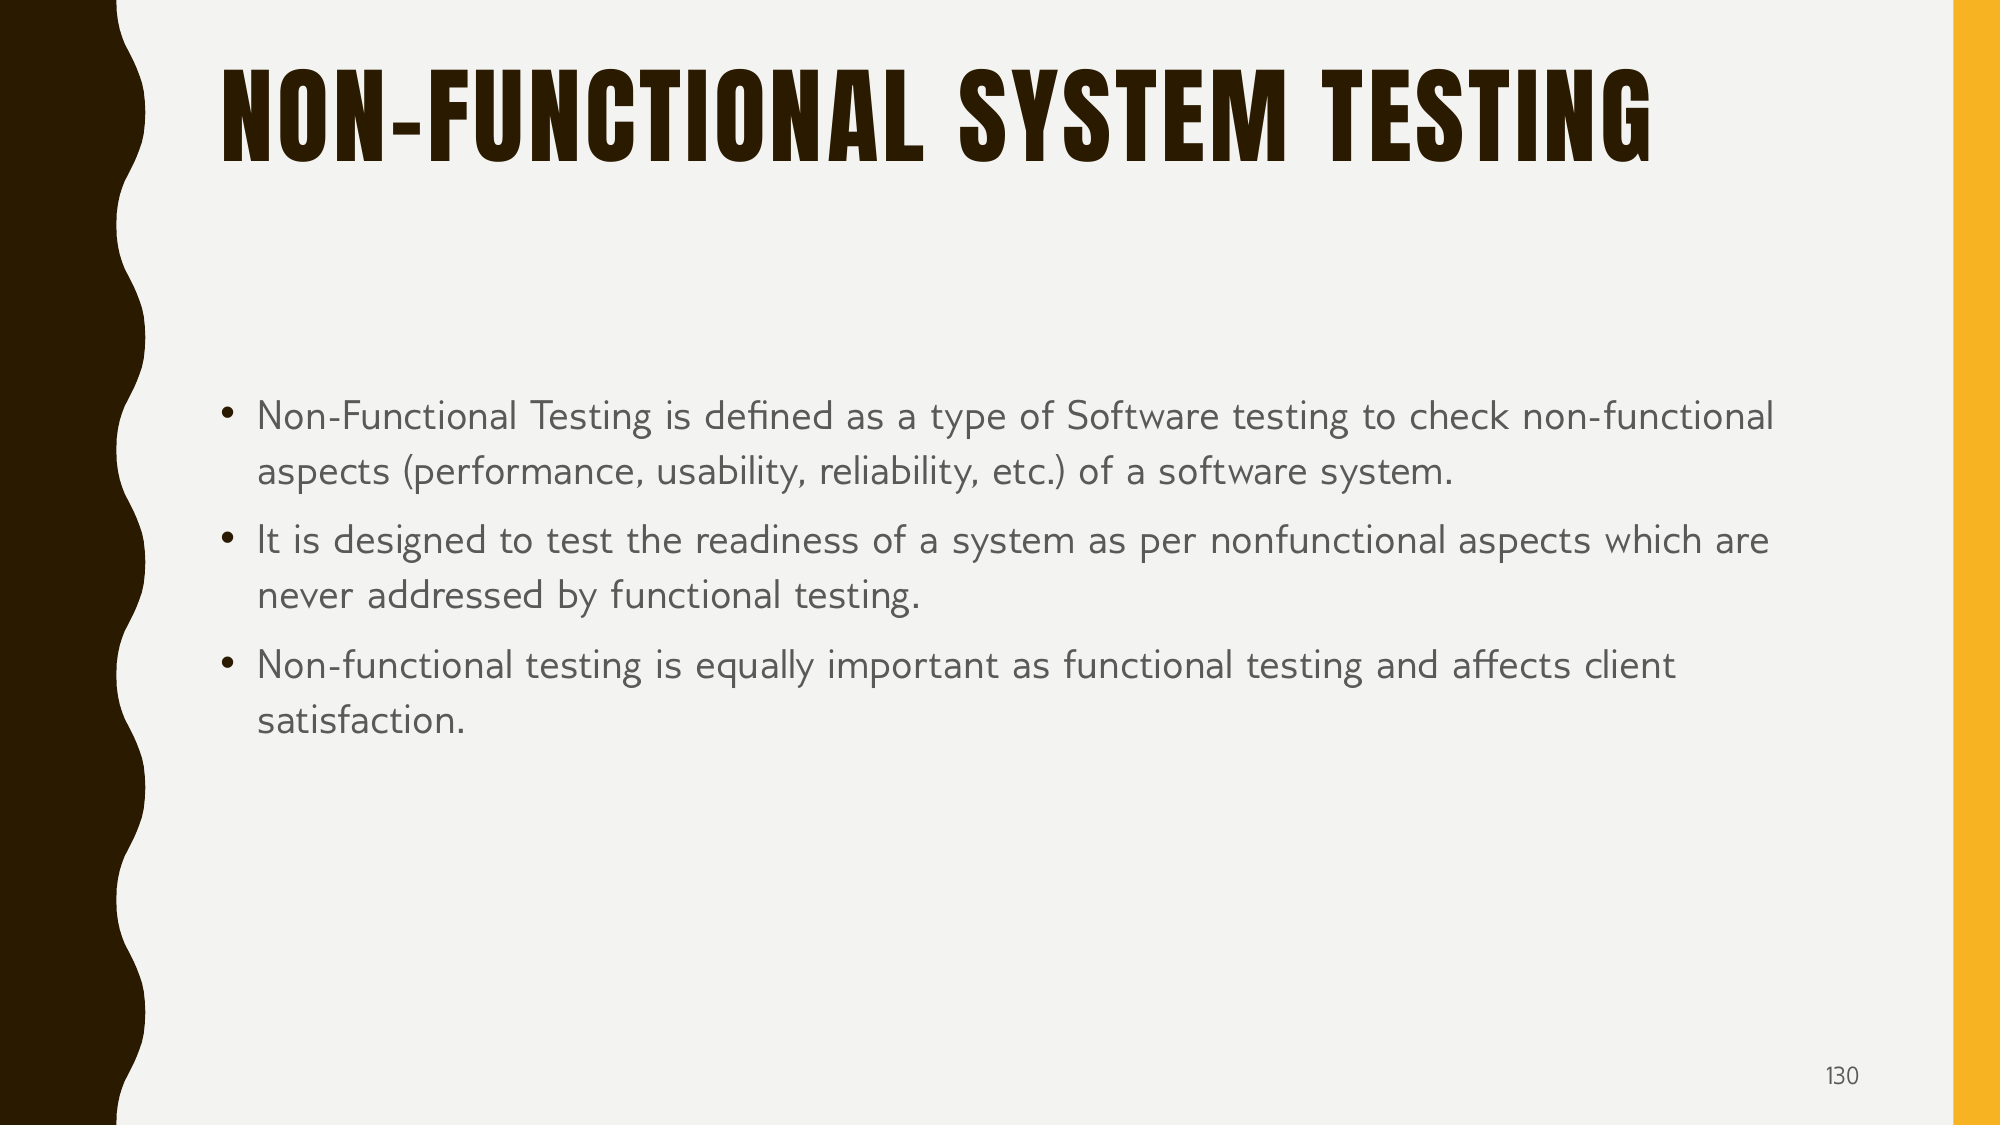

# Non-Functional System Testing
Non-Functional Testing is defined as a type of Software testing to check non-functional aspects (performance, usability, reliability, etc.) of a software system.
It is designed to test the readiness of a system as per nonfunctional aspects which are never addressed by functional testing.
Non-functional testing is equally important as functional testing and affects client satisfaction.
130